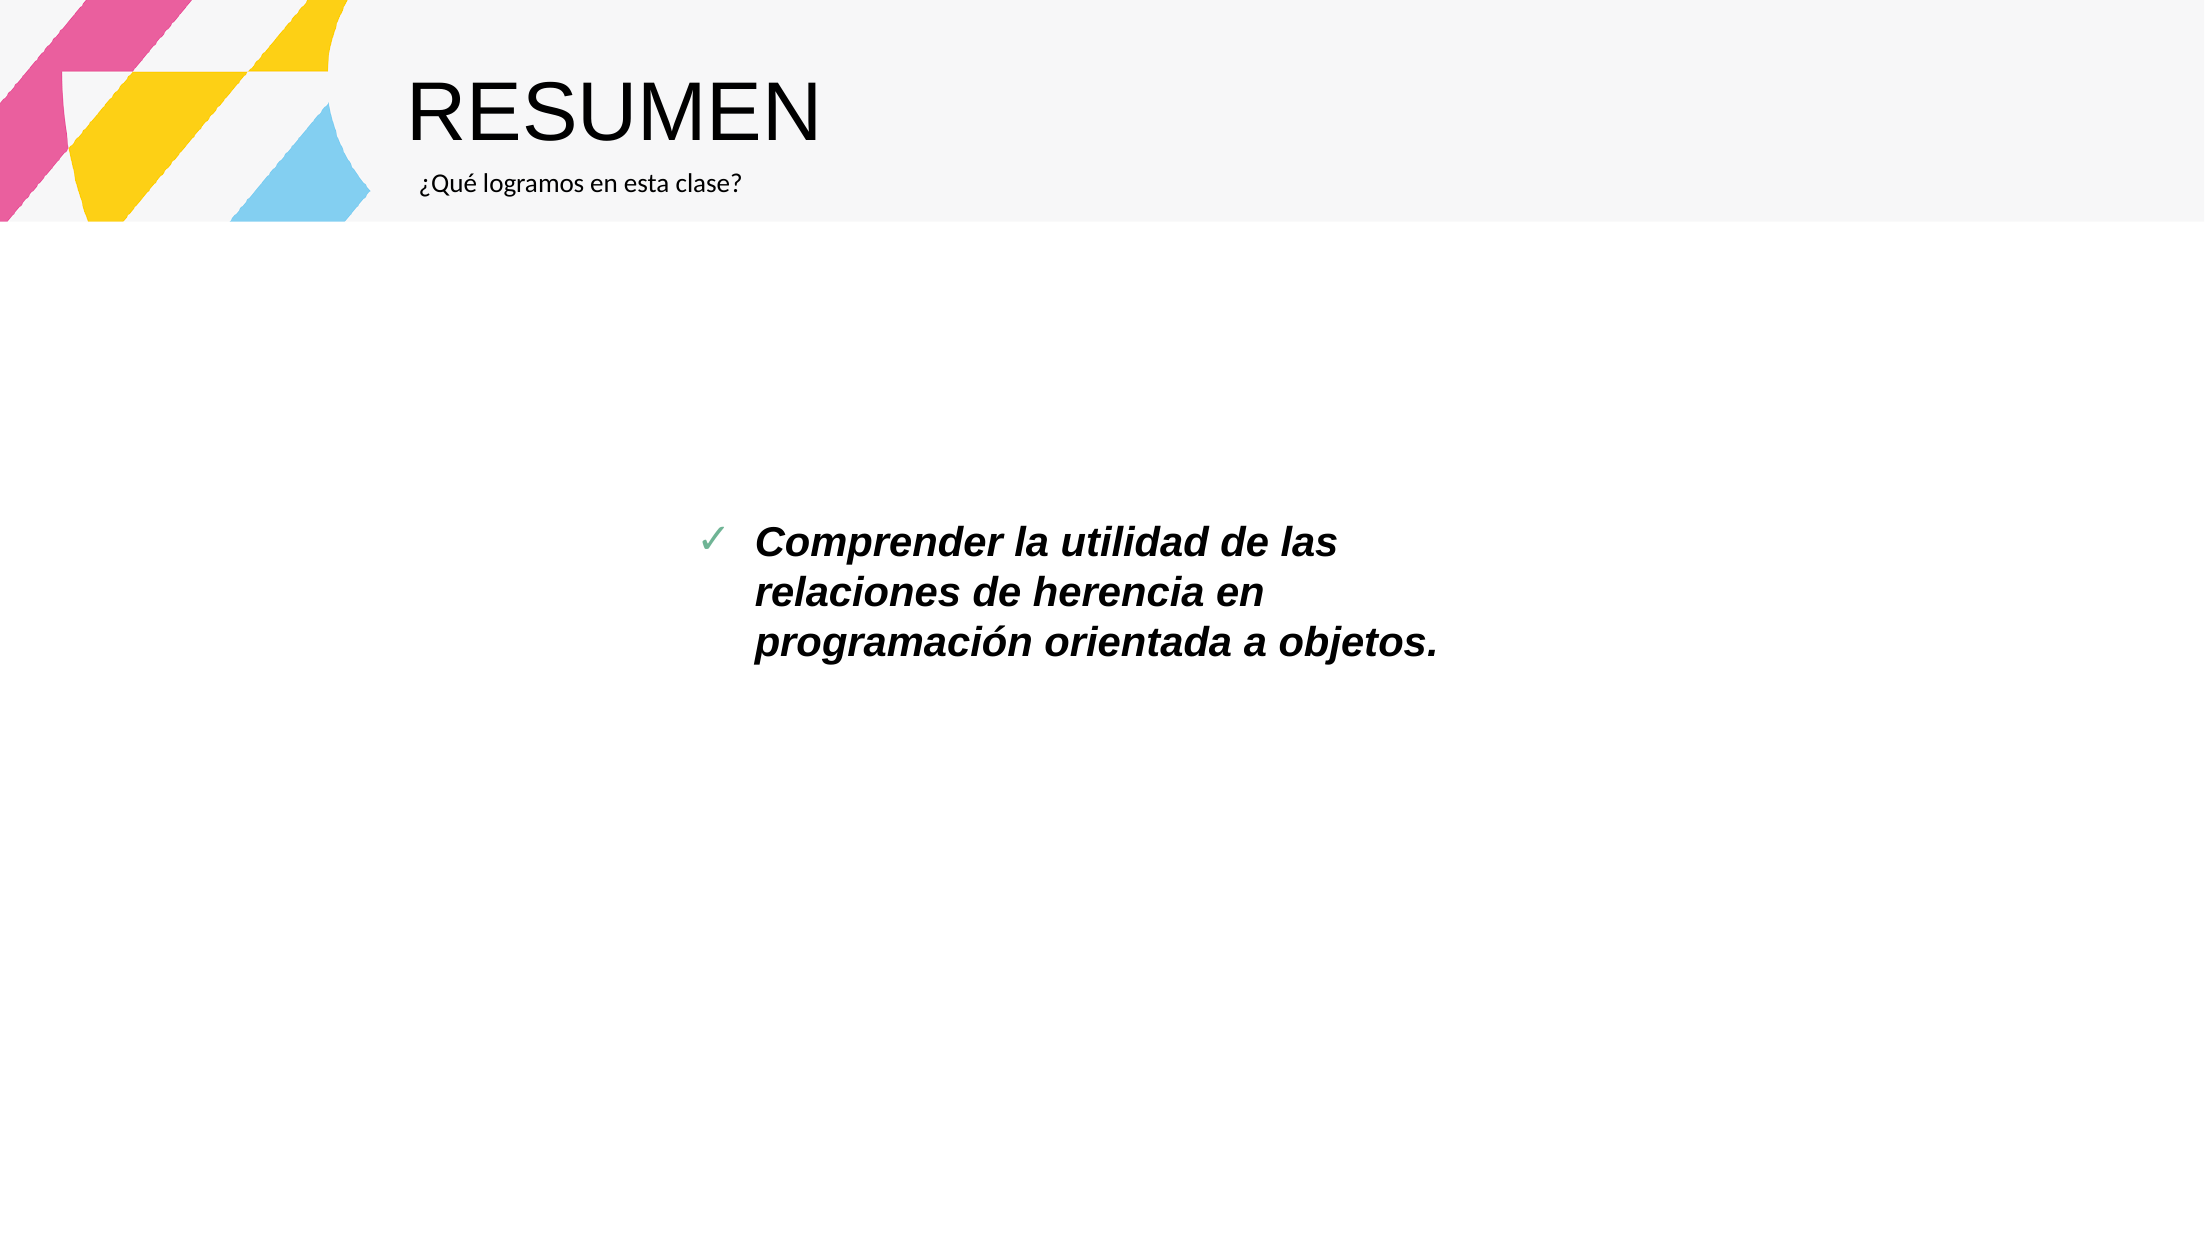

RESUMEN
¿Qué logramos en esta clase?
Comprender la utilidad de las relaciones de herencia en programación orientada a objetos.